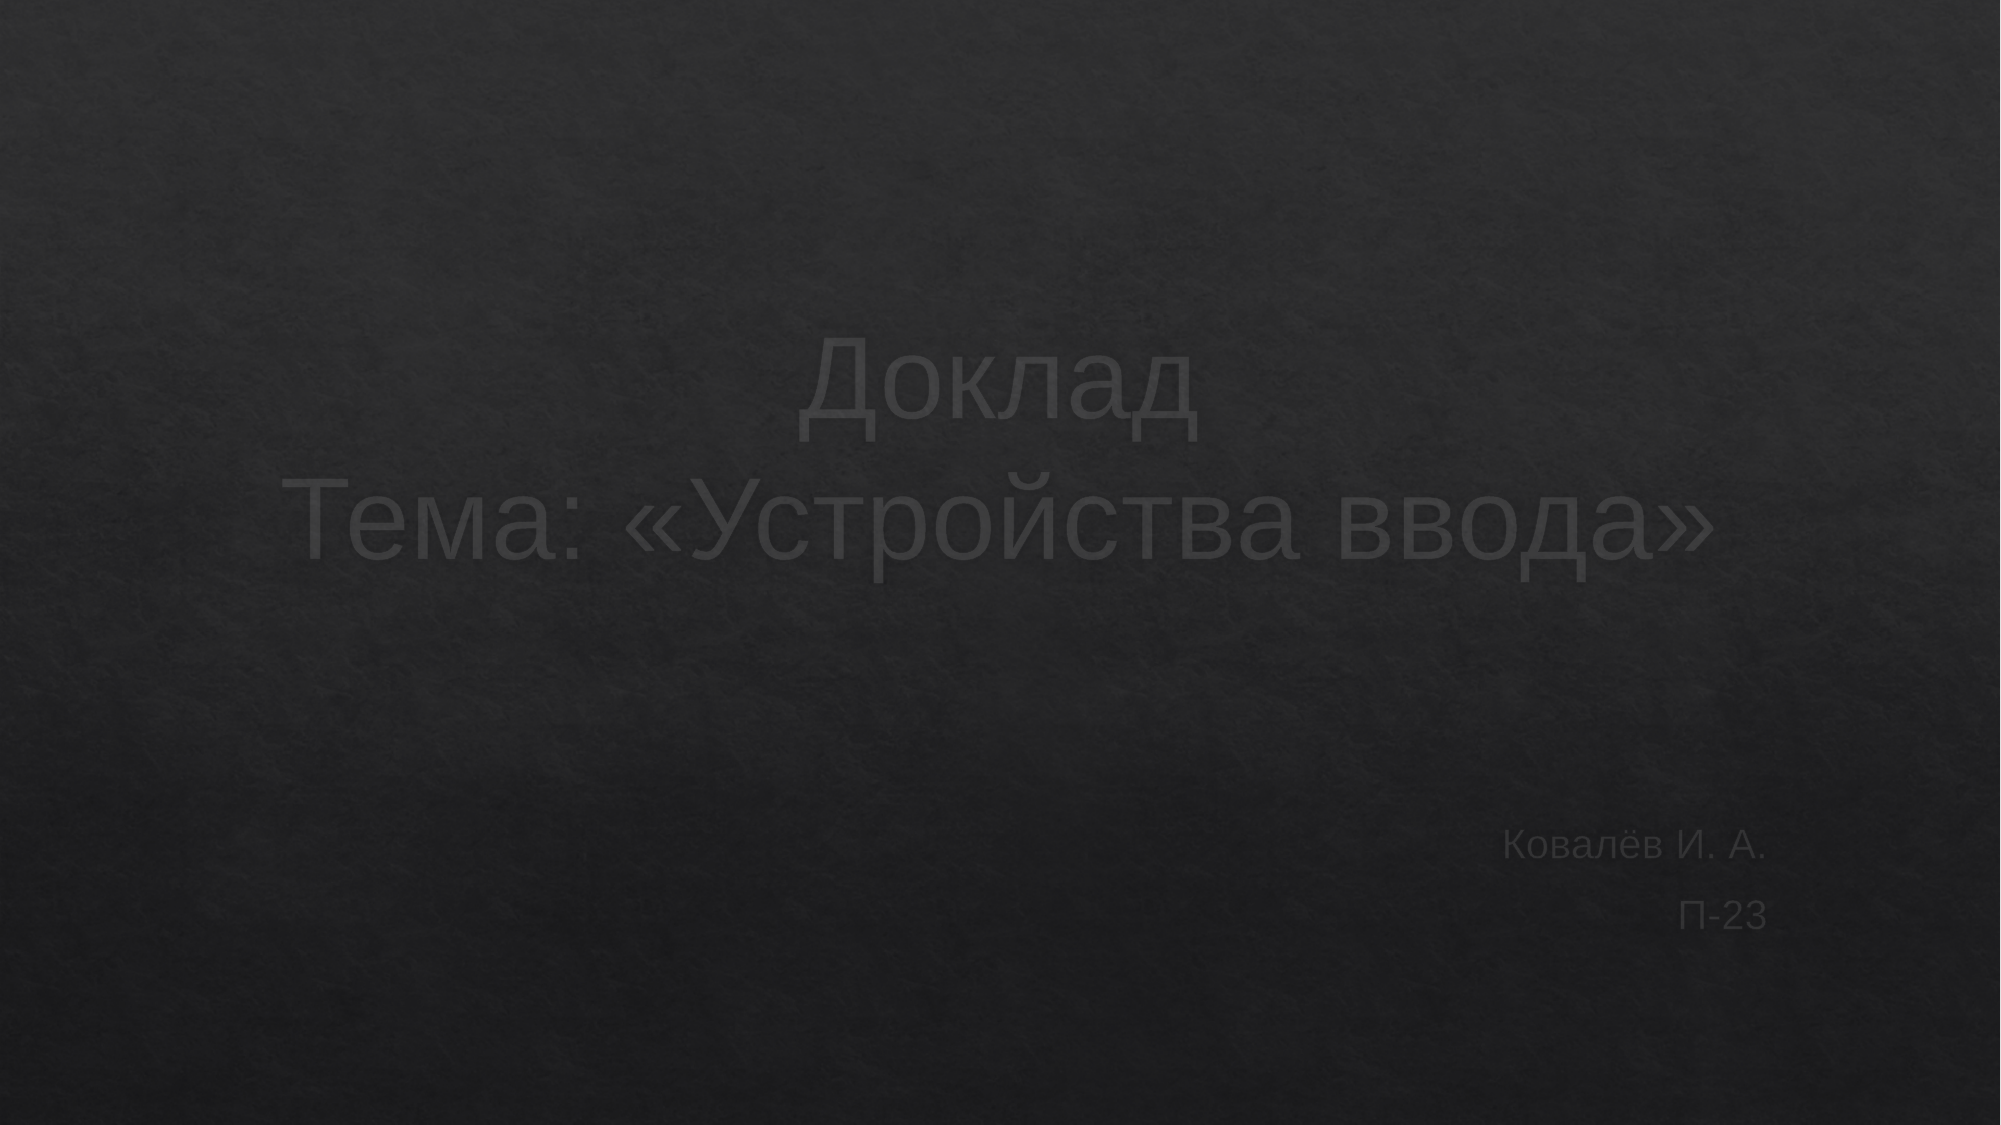

# Доклад Тема: «Устройства ввода»
Ковалёв И. А.
П-23